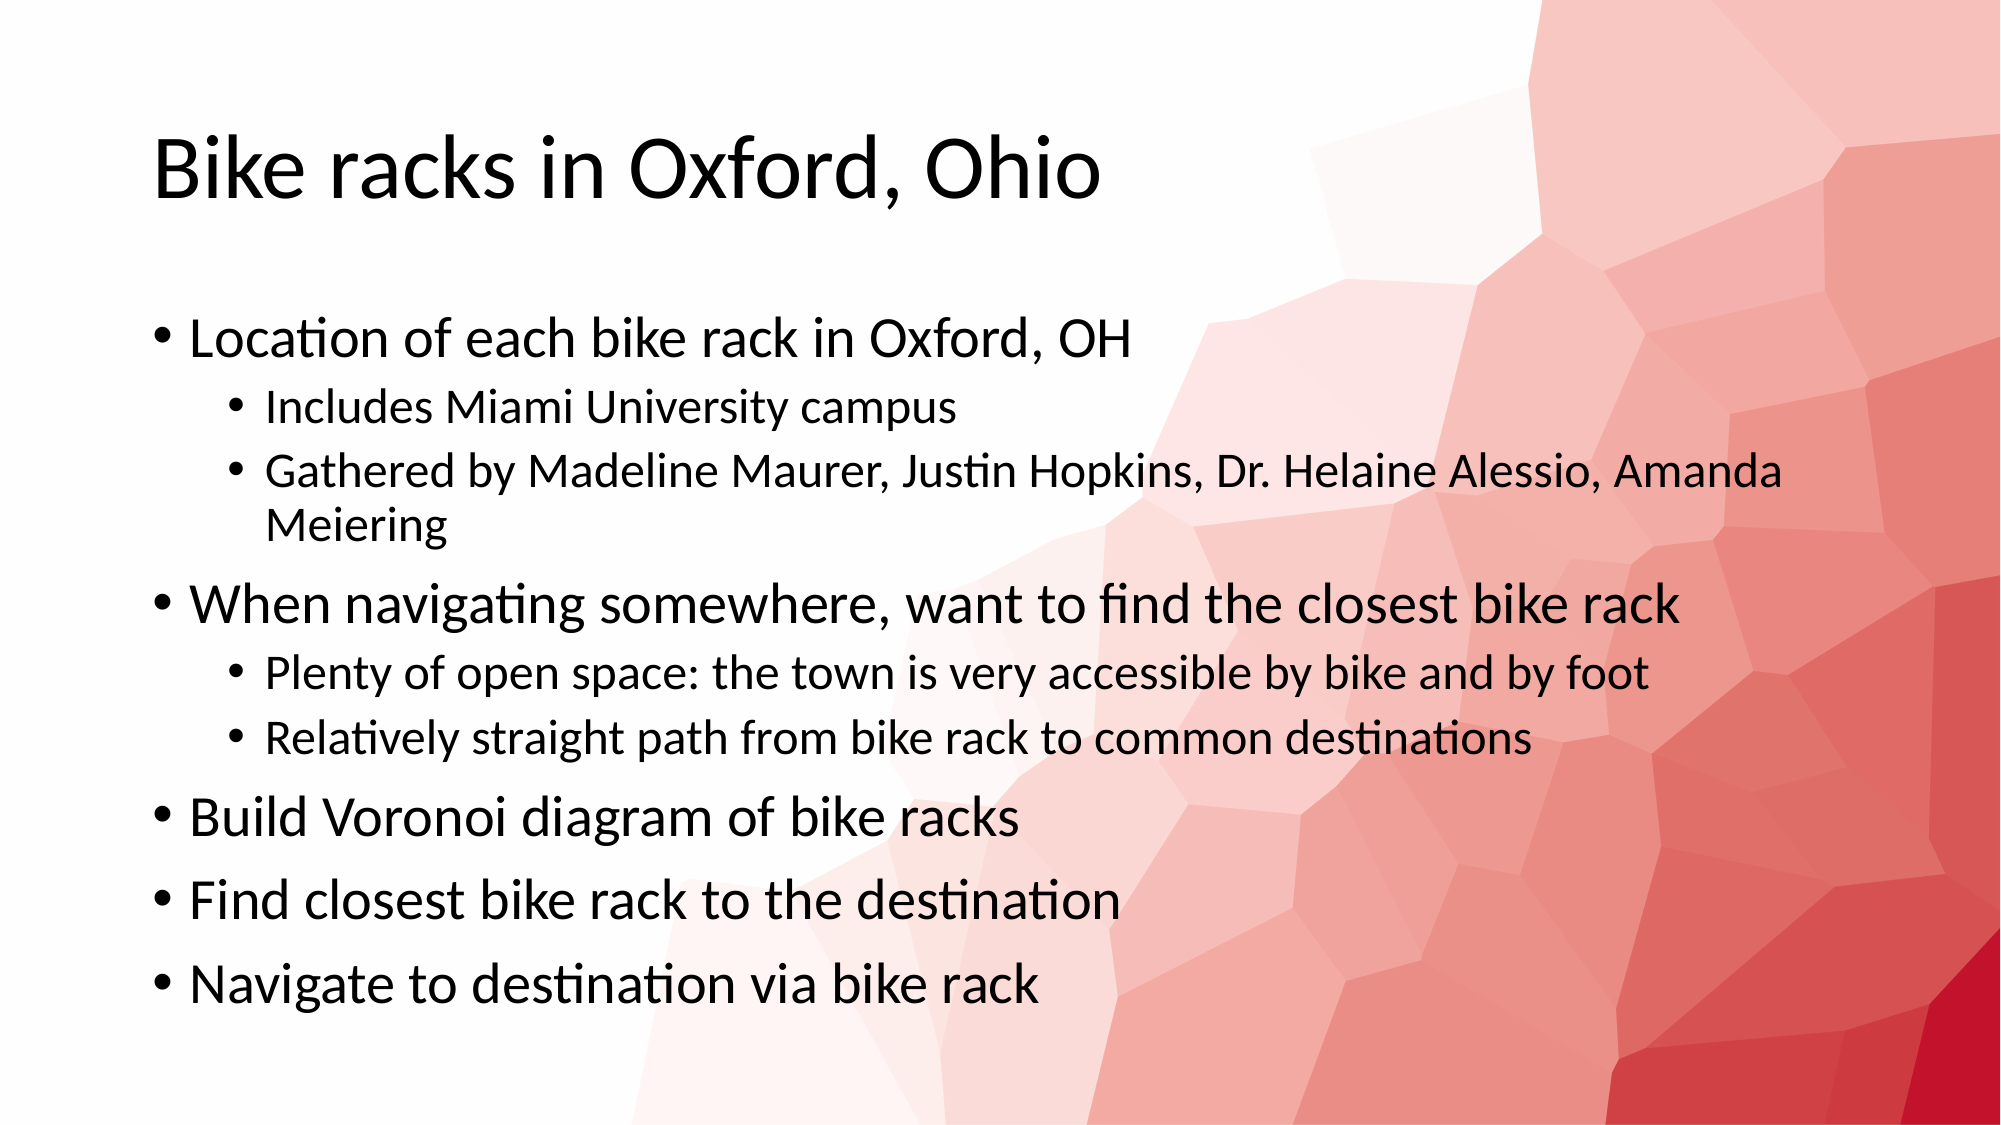

# Bike racks in Oxford, Ohio
Location of each bike rack in Oxford, OH
Includes Miami University campus
Gathered by Madeline Maurer, Justin Hopkins, Dr. Helaine Alessio, Amanda Meiering
When navigating somewhere, want to find the closest bike rack
Plenty of open space: the town is very accessible by bike and by foot
Relatively straight path from bike rack to common destinations
Build Voronoi diagram of bike racks
Find closest bike rack to the destination
Navigate to destination via bike rack